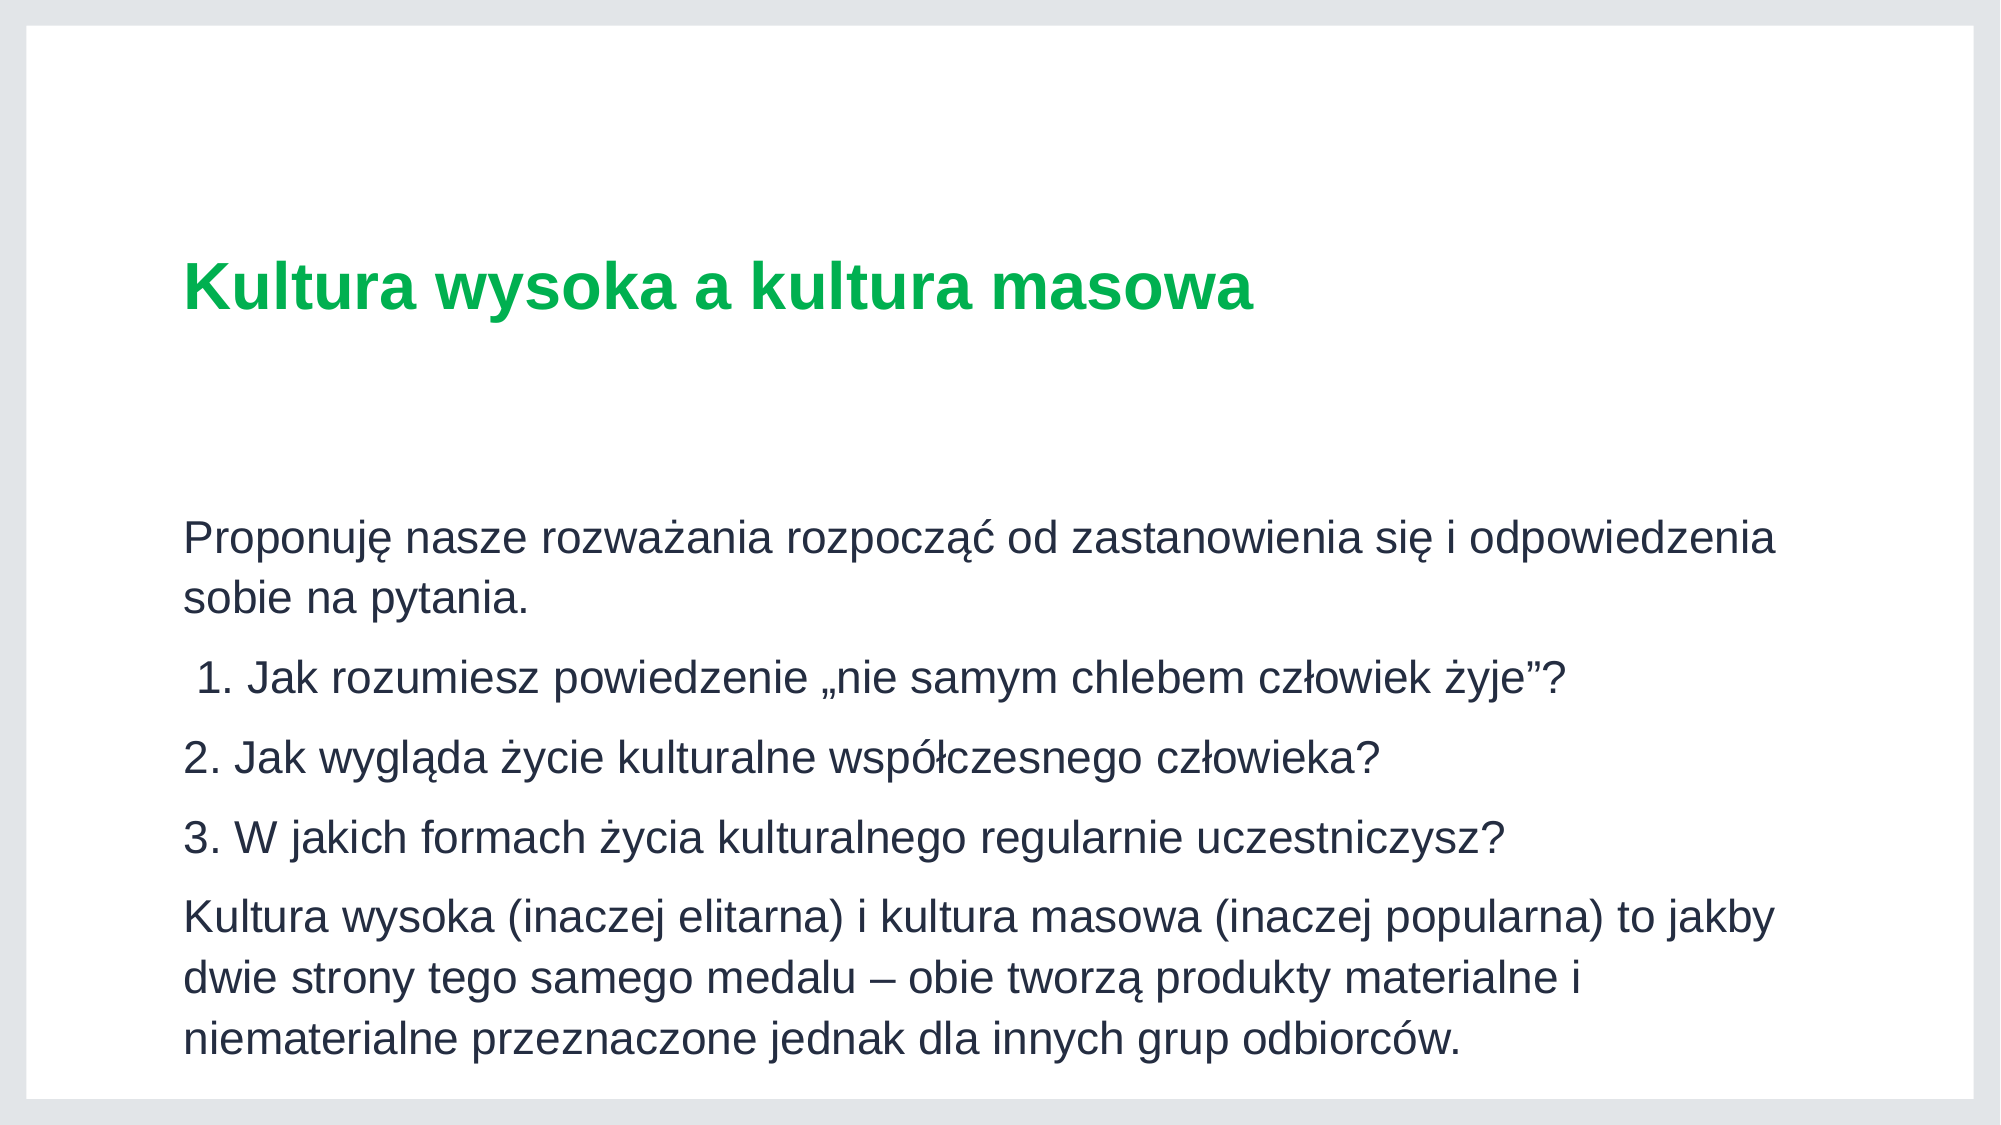

# Kultura wysoka a kultura masowa

Proponuję nasze rozważania rozpocząć od zastanowienia się i odpowiedzenia sobie na pytania.
 1. Jak rozumiesz powiedzenie „nie samym chlebem człowiek żyje”?
2. Jak wygląda życie kulturalne współczesnego człowieka?
3. W jakich formach życia kulturalnego regularnie uczestniczysz?
Kultura wysoka (inaczej elitarna) i kultura masowa (inaczej popularna) to jakby dwie strony tego samego medalu – obie tworzą produkty materialne i niematerialne przeznaczone jednak dla innych grup odbiorców.